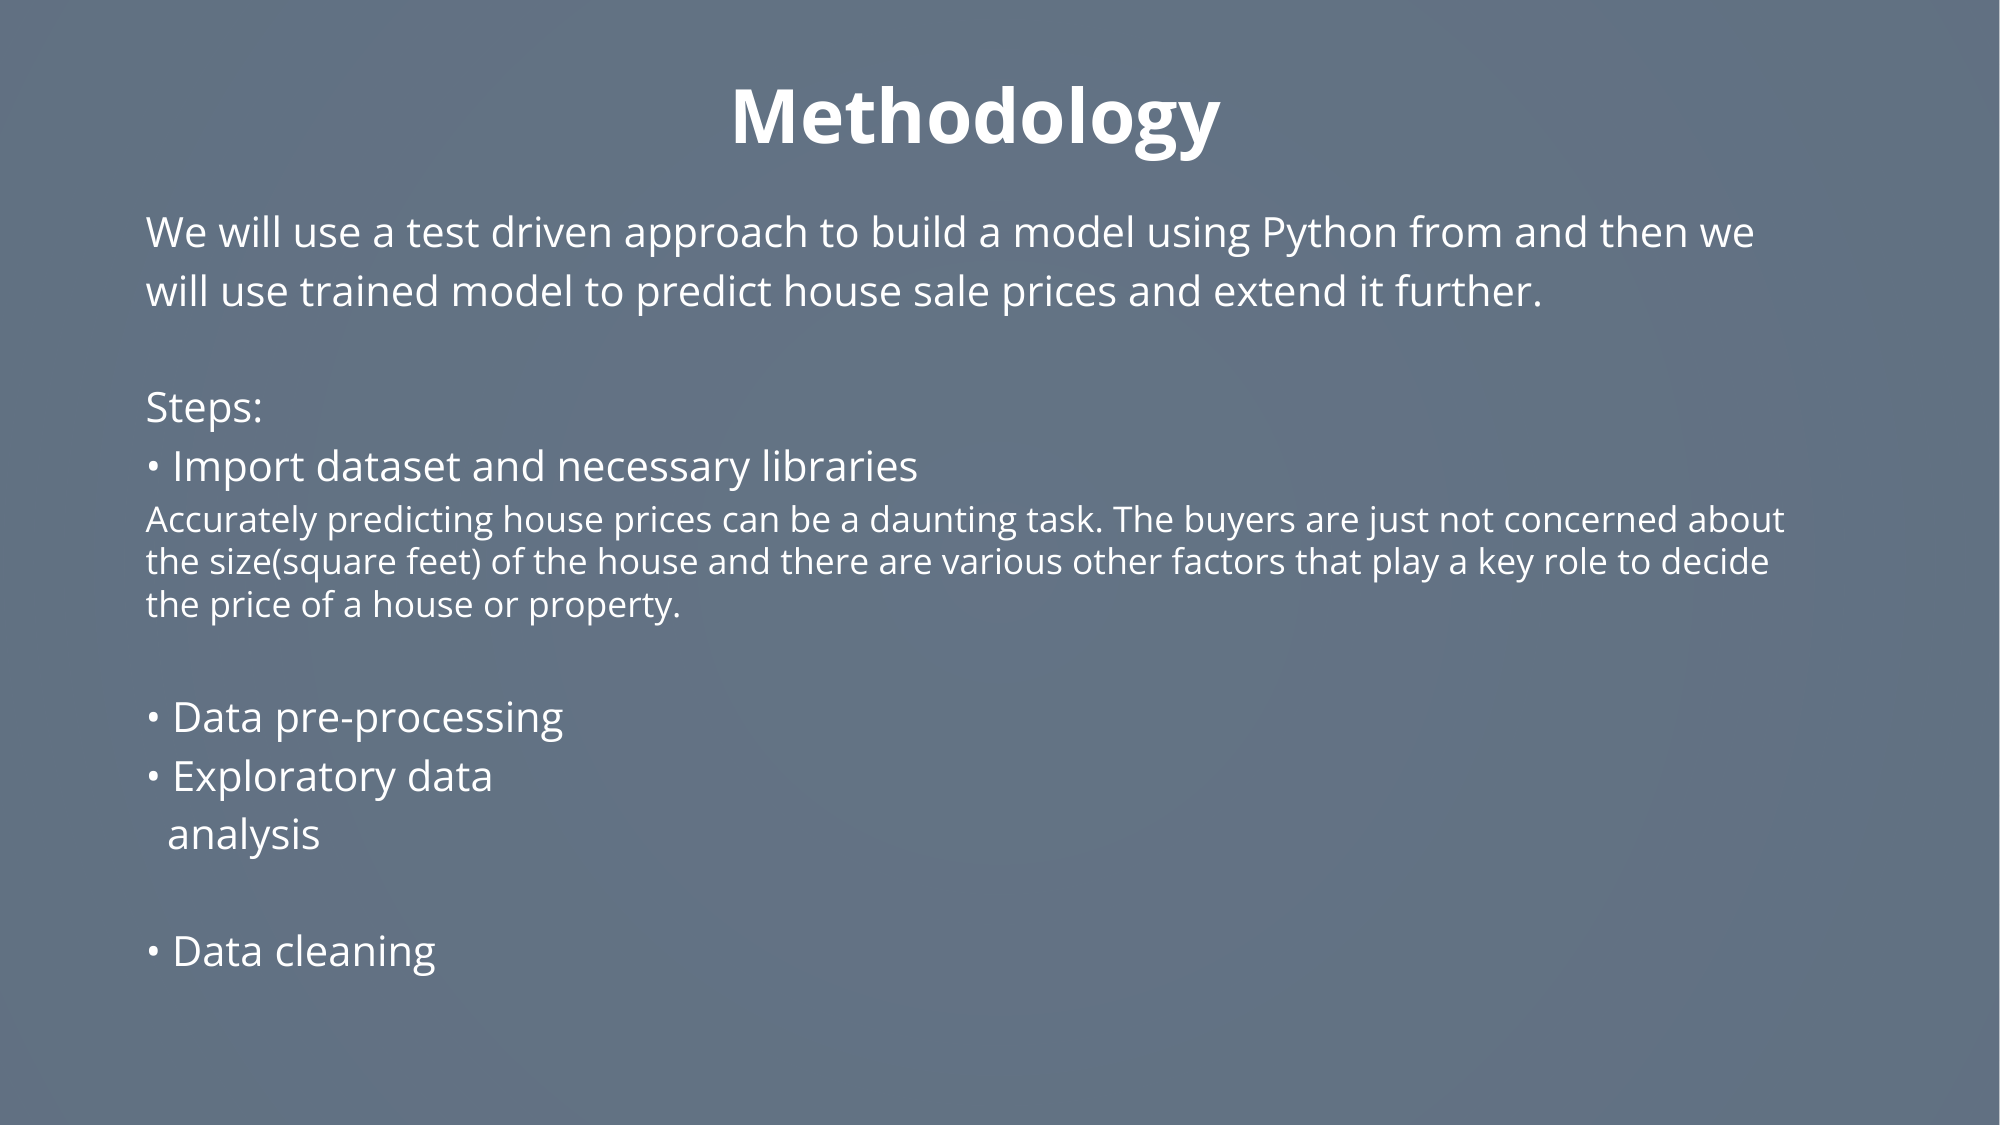

# Methodology
We will use a test driven approach to build a model using Python from and then we
will use trained model to predict house sale prices and extend it further.

Steps:
• Import dataset and necessary libraries
Accurately predicting house prices can be a daunting task. The buyers are just not concerned about the size(square feet) of the house and there are various other factors that play a key role to decide the price of a house or property.

• Data pre-processing
• Exploratory data
  analysis

• Data cleaning